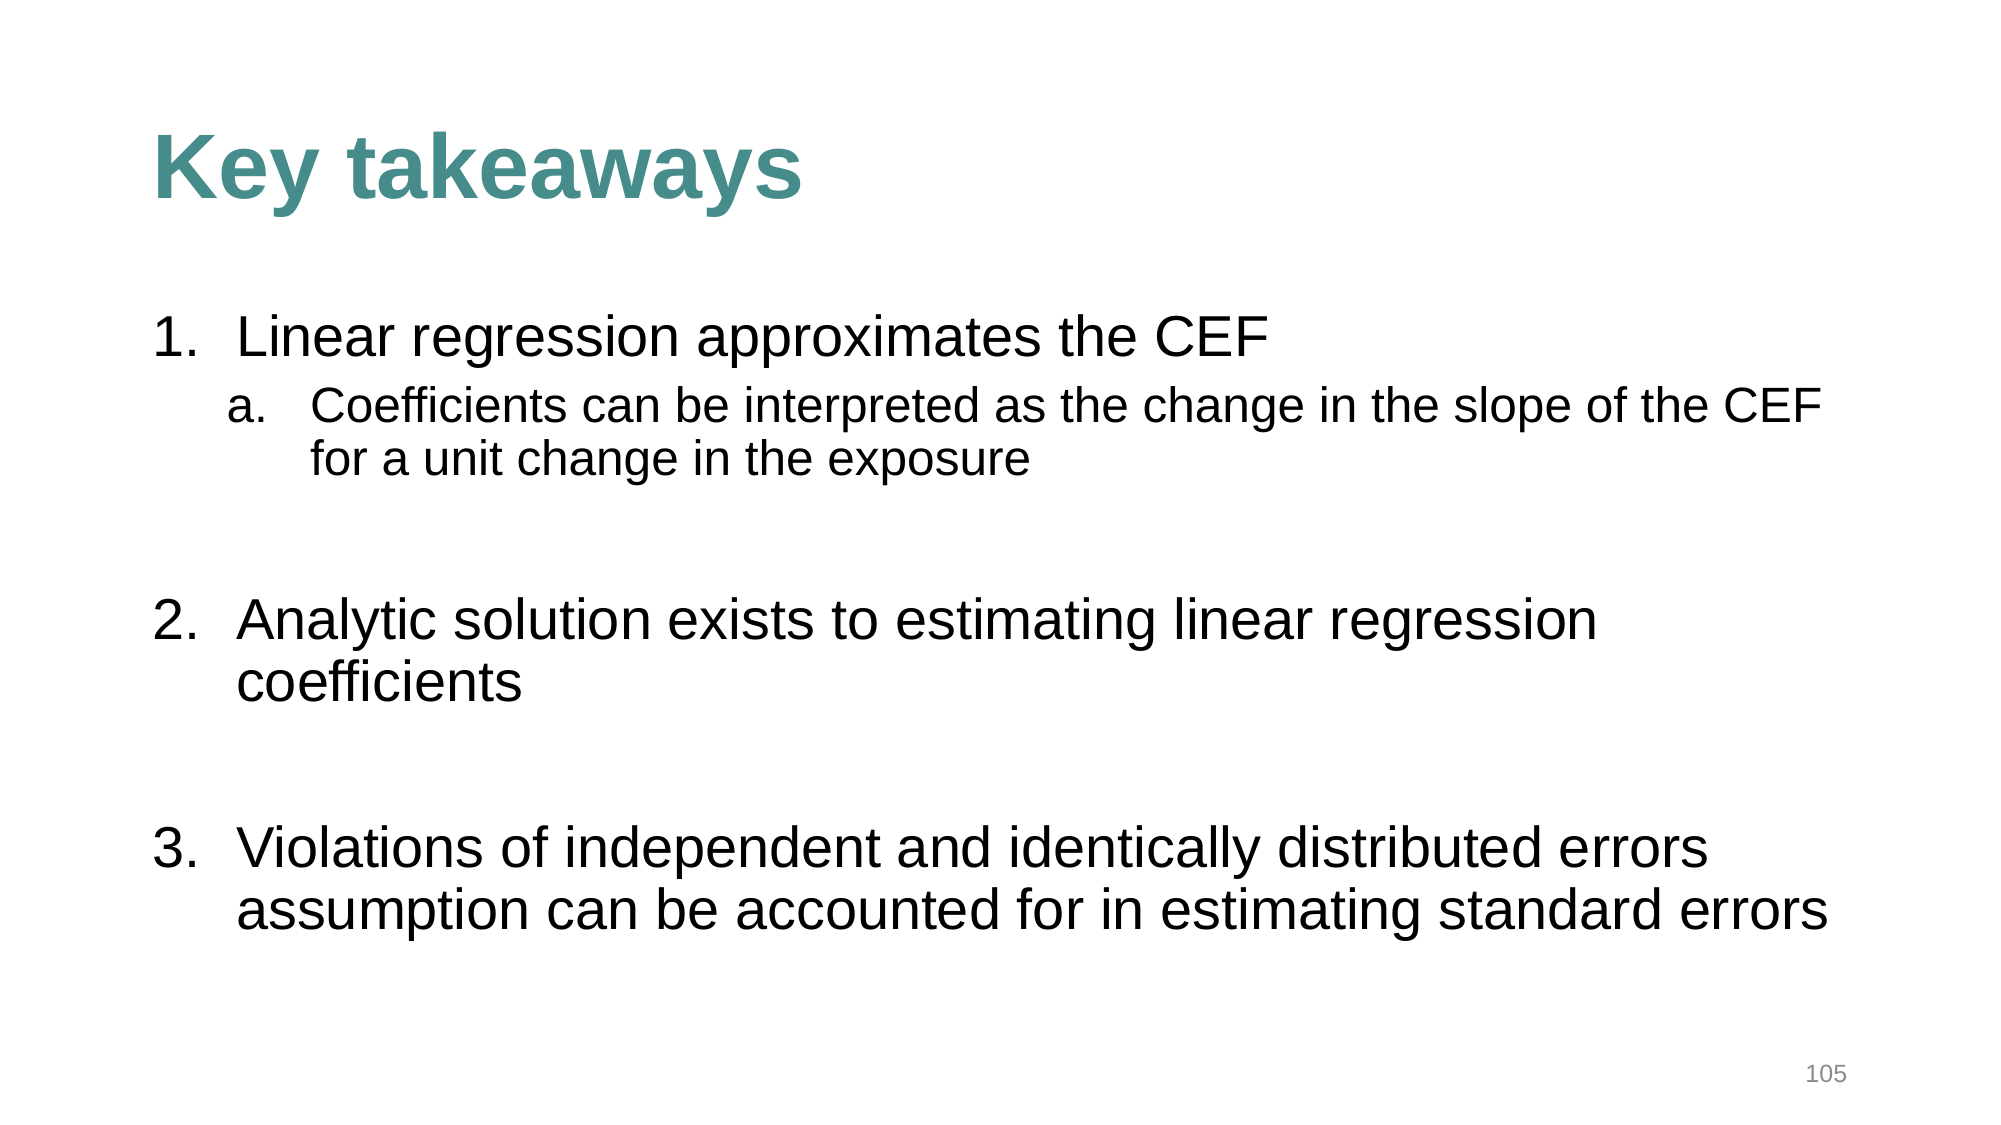

# Key takeaways
Linear regression approximates the CEF
Coefficients can be interpreted as the change in the slope of the CEF for a unit change in the exposure

Analytic solution exists to estimating linear regression coefficients

Violations of independent and identically distributed errors assumption can be accounted for in estimating standard errors

105